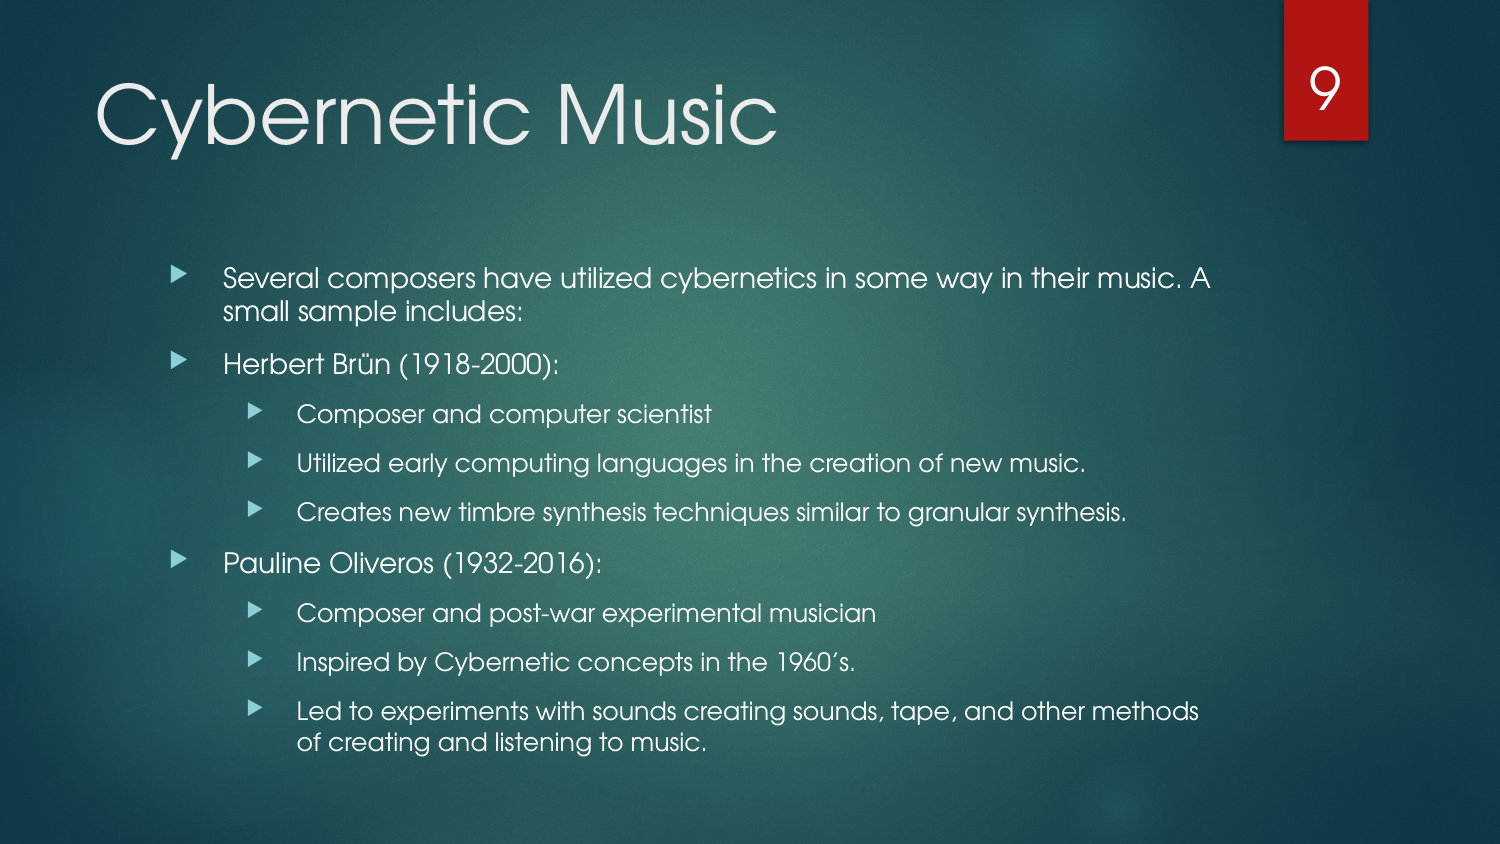

9
# Cybernetic Music
Several composers have utilized cybernetics in some way in their music. A small sample includes:
Herbert Brün (1918-2000):
Composer and computer scientist
Utilized early computing languages in the creation of new music.
Creates new timbre synthesis techniques similar to granular synthesis.
Pauline Oliveros (1932-2016):
Composer and post-war experimental musician
Inspired by Cybernetic concepts in the 1960’s.
Led to experiments with sounds creating sounds, tape, and other methods of creating and listening to music.